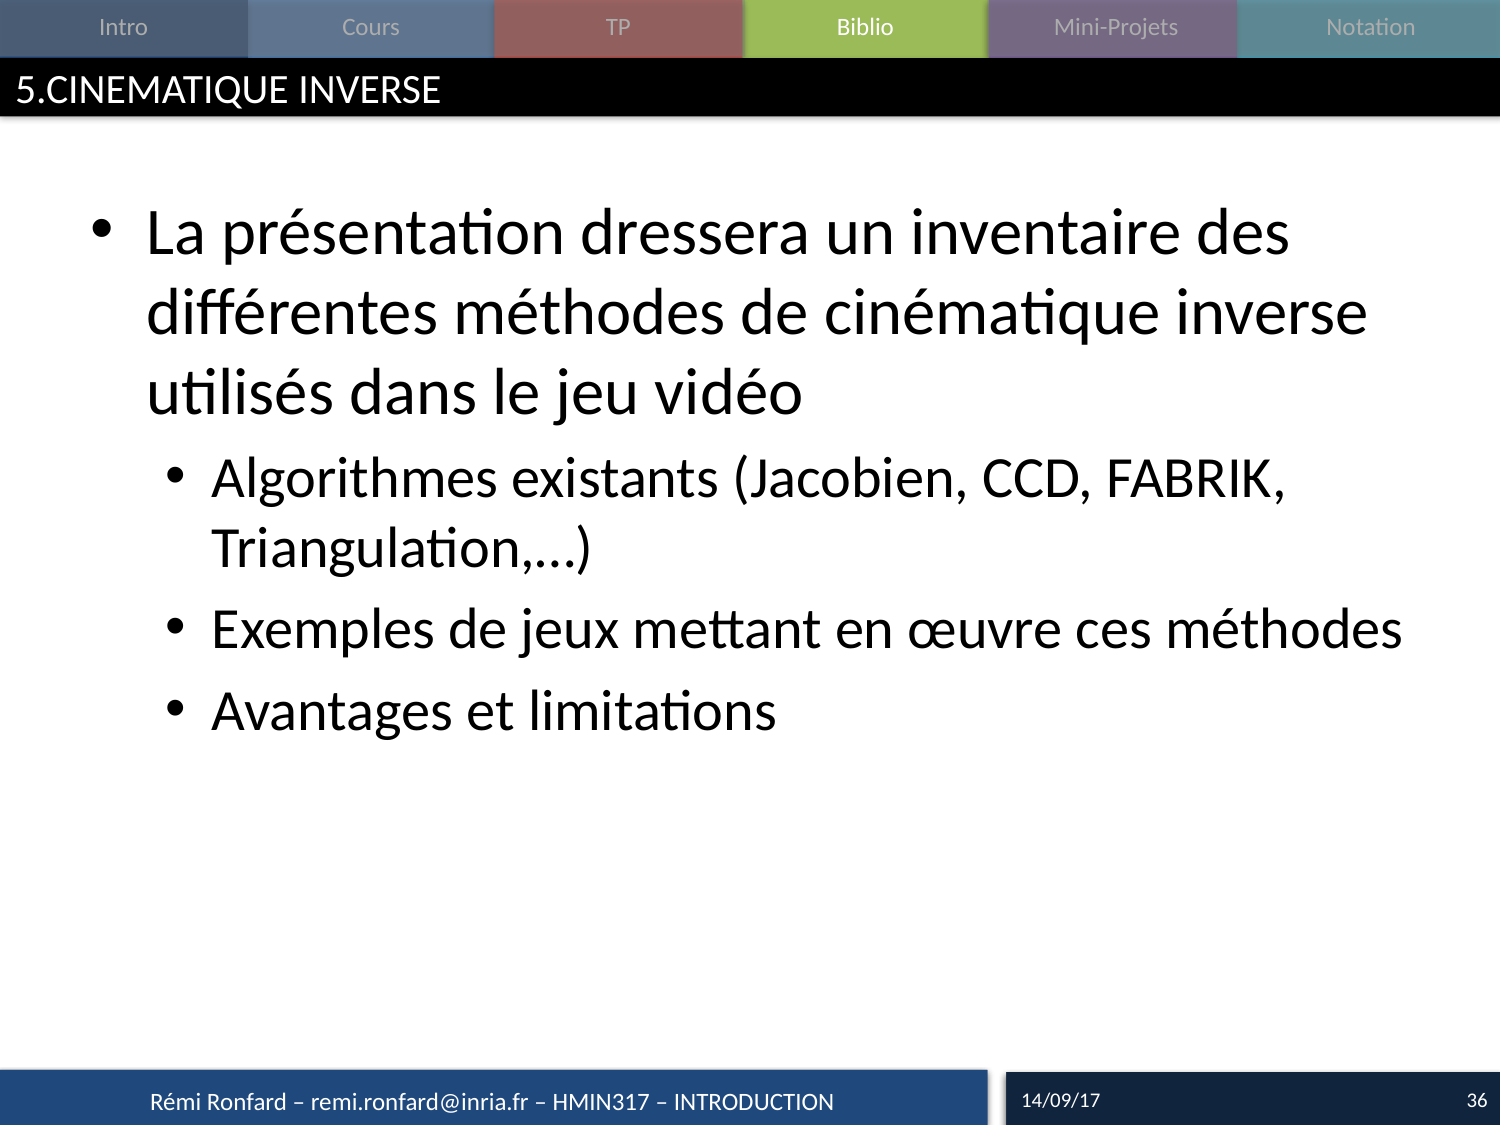

# 5.CINEMATIQUE INVERSE
La présentation dressera un inventaire des différentes méthodes de cinématique inverse utilisés dans le jeu vidéo
Algorithmes existants (Jacobien, CCD, FABRIK, Triangulation,…)
Exemples de jeux mettant en œuvre ces méthodes
Avantages et limitations

14/09/17
36
Rémi Ronfard – remi.ronfard@inria.fr – HMIN317 – INTRODUCTION